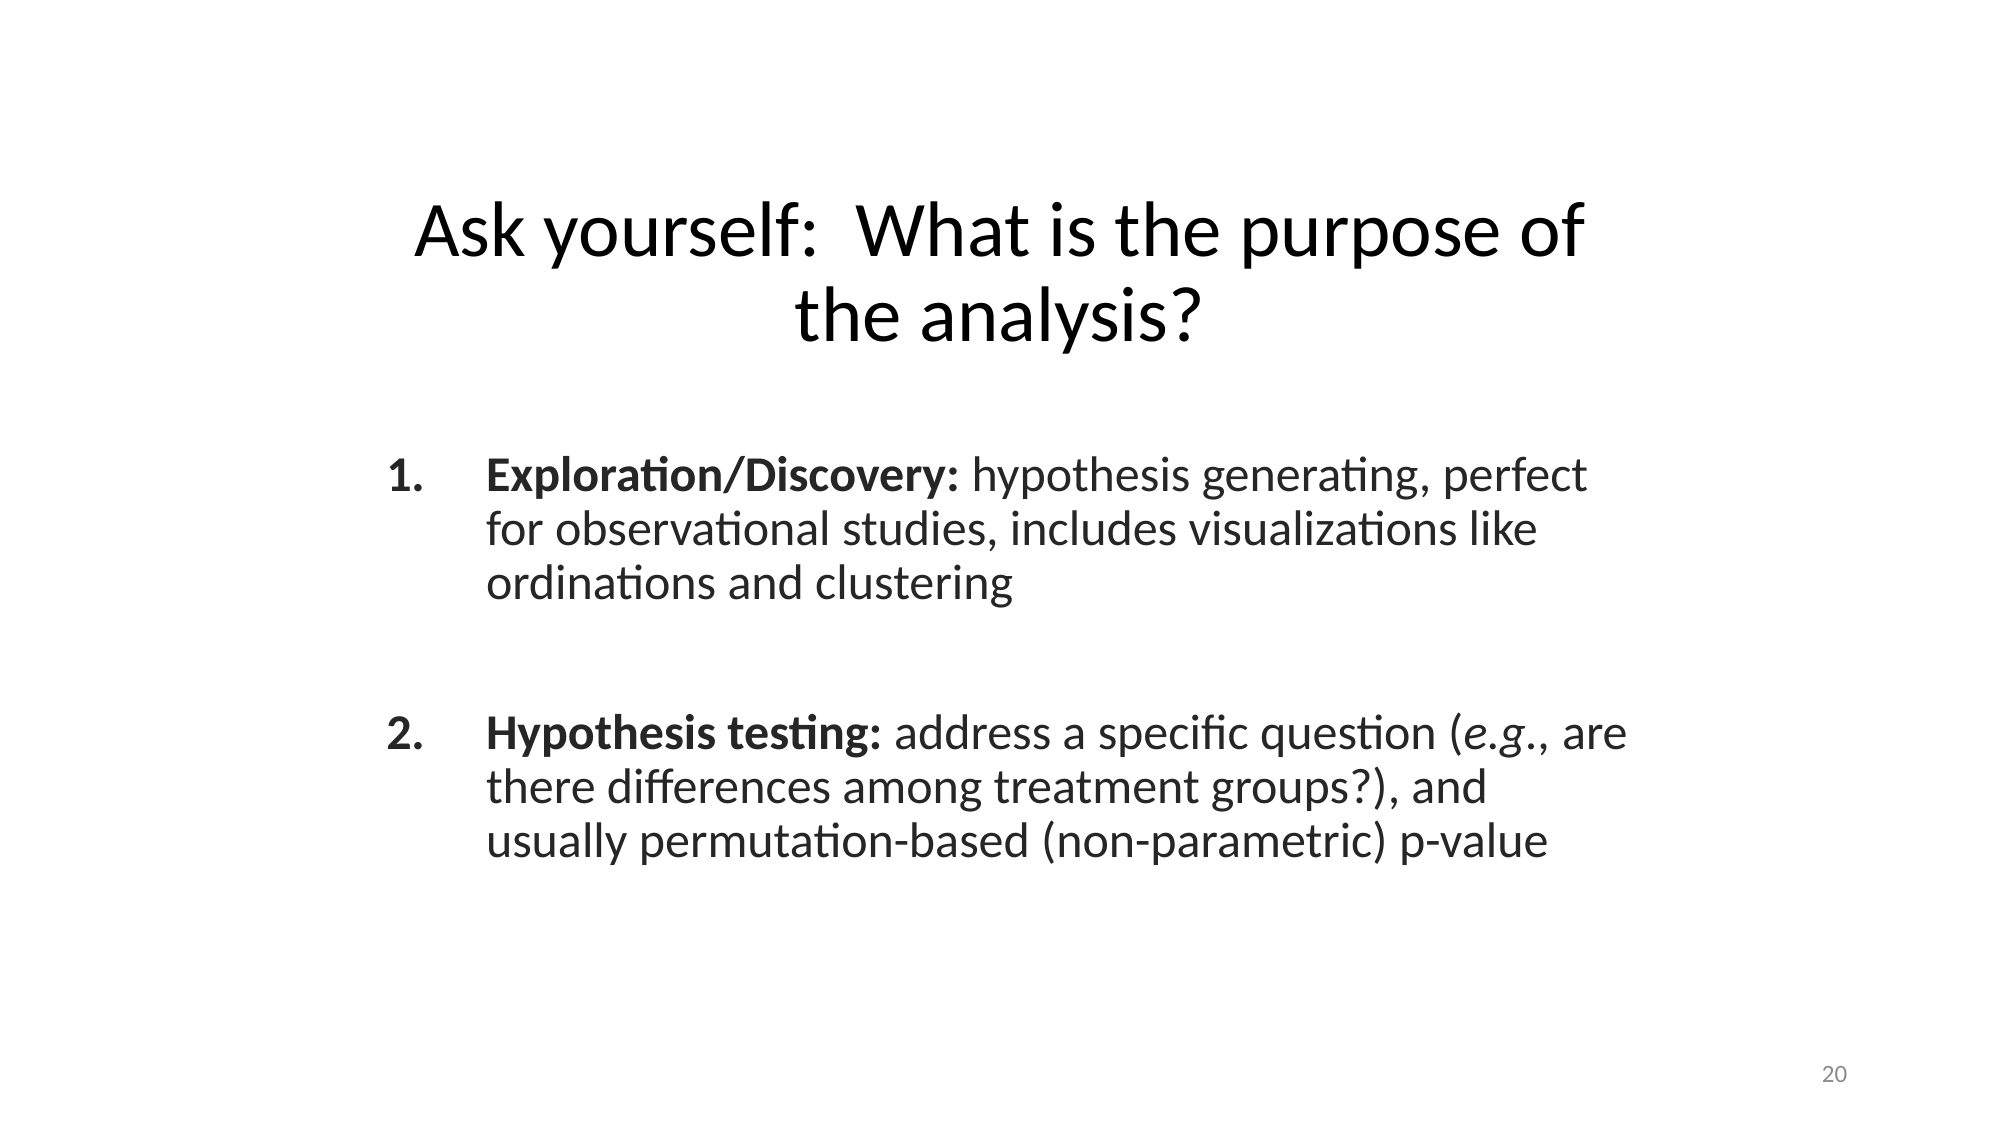

# Ask yourself:  What is the purpose of the analysis?
Exploration/Discovery: hypothesis generating, perfect for observational studies, includes visualizations like ordinations and clustering

Hypothesis testing: address a specific question (e.g., are there differences among treatment groups?), and usually permutation-based (non-parametric) p-value
20